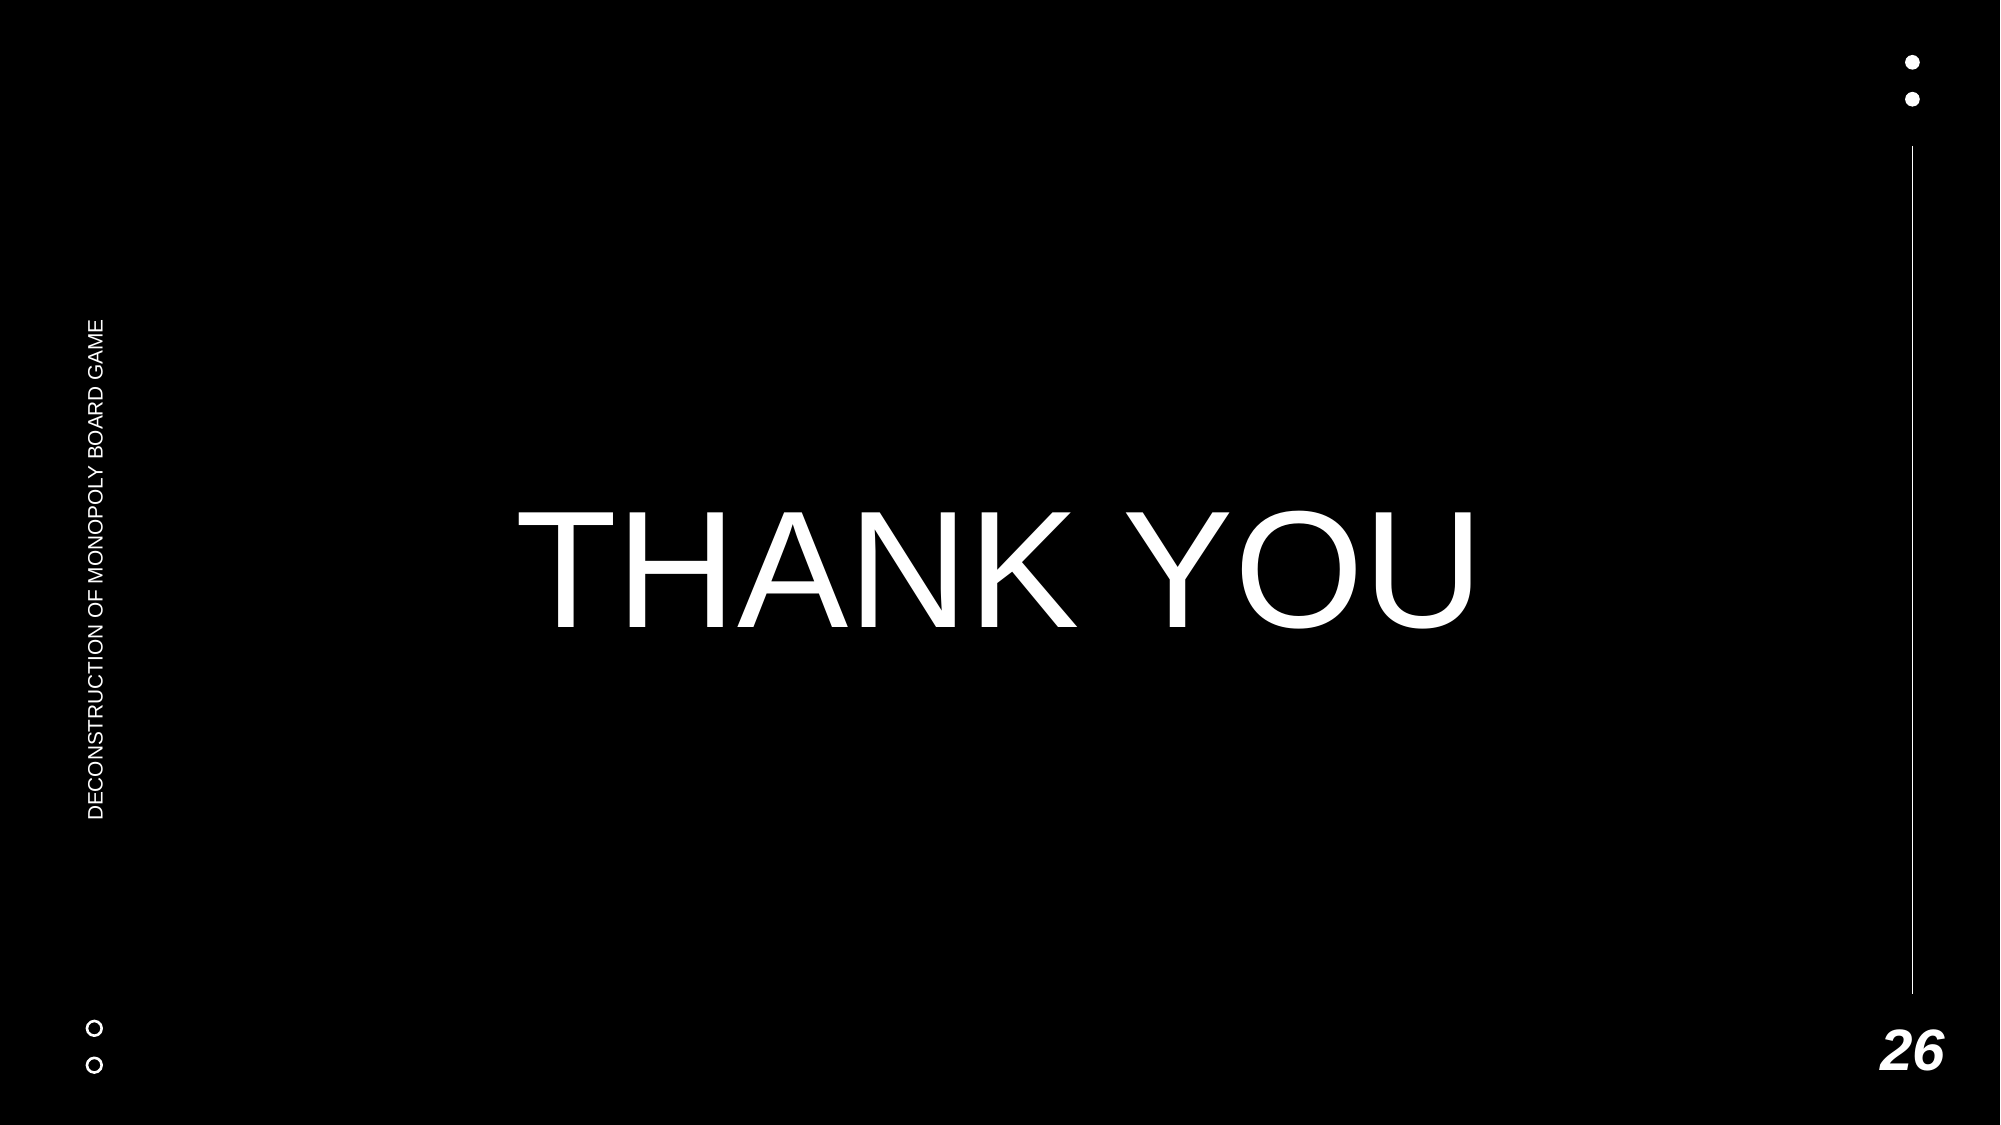

THANK YOU
DECONSTRUCTION OF MONOPOLY BOARD GAME
26